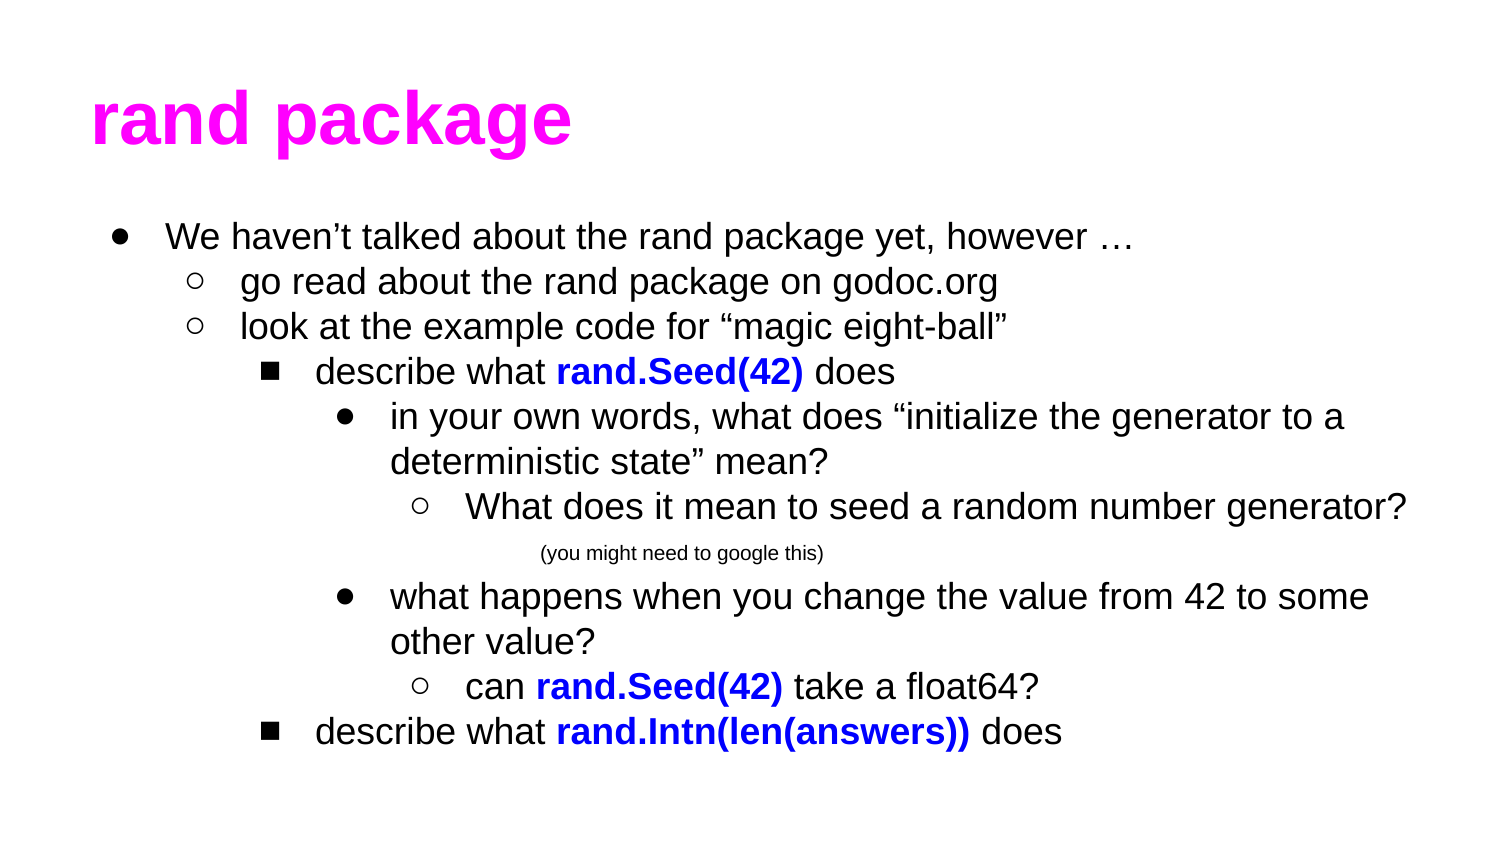

# rand package
We haven’t talked about the rand package yet, however …
go read about the rand package on godoc.org
look at the example code for “magic eight-ball”
describe what rand.Seed(42) does
in your own words, what does “initialize the generator to a deterministic state” mean?
What does it mean to seed a random number generator?
(you might need to google this)
what happens when you change the value from 42 to some other value?
can rand.Seed(42) take a float64?
describe what rand.Intn(len(answers)) does